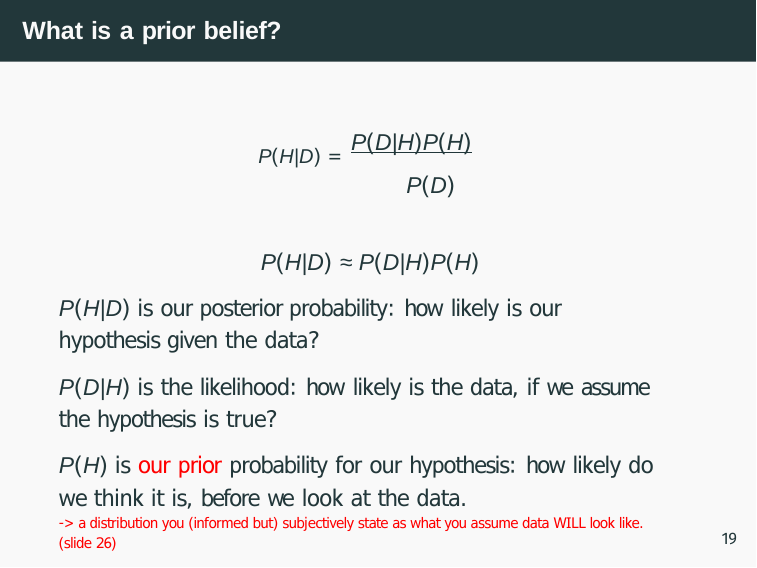

# What is a prior belief?
P(H|D) = P(D|H)P(H)
P(D)

P(H|D) ≈ P(D|H)P(H)
P(H|D) is our posterior probability: how likely is our hypothesis given the data?
P(D|H) is the likelihood: how likely is the data, if we assume the hypothesis is true?
P(H) is our prior probability for our hypothesis: how likely do we think it is, before we look at the data.
-> a distribution you (informed but) subjectively state as what you assume data WILL look like. (slide 26)
19